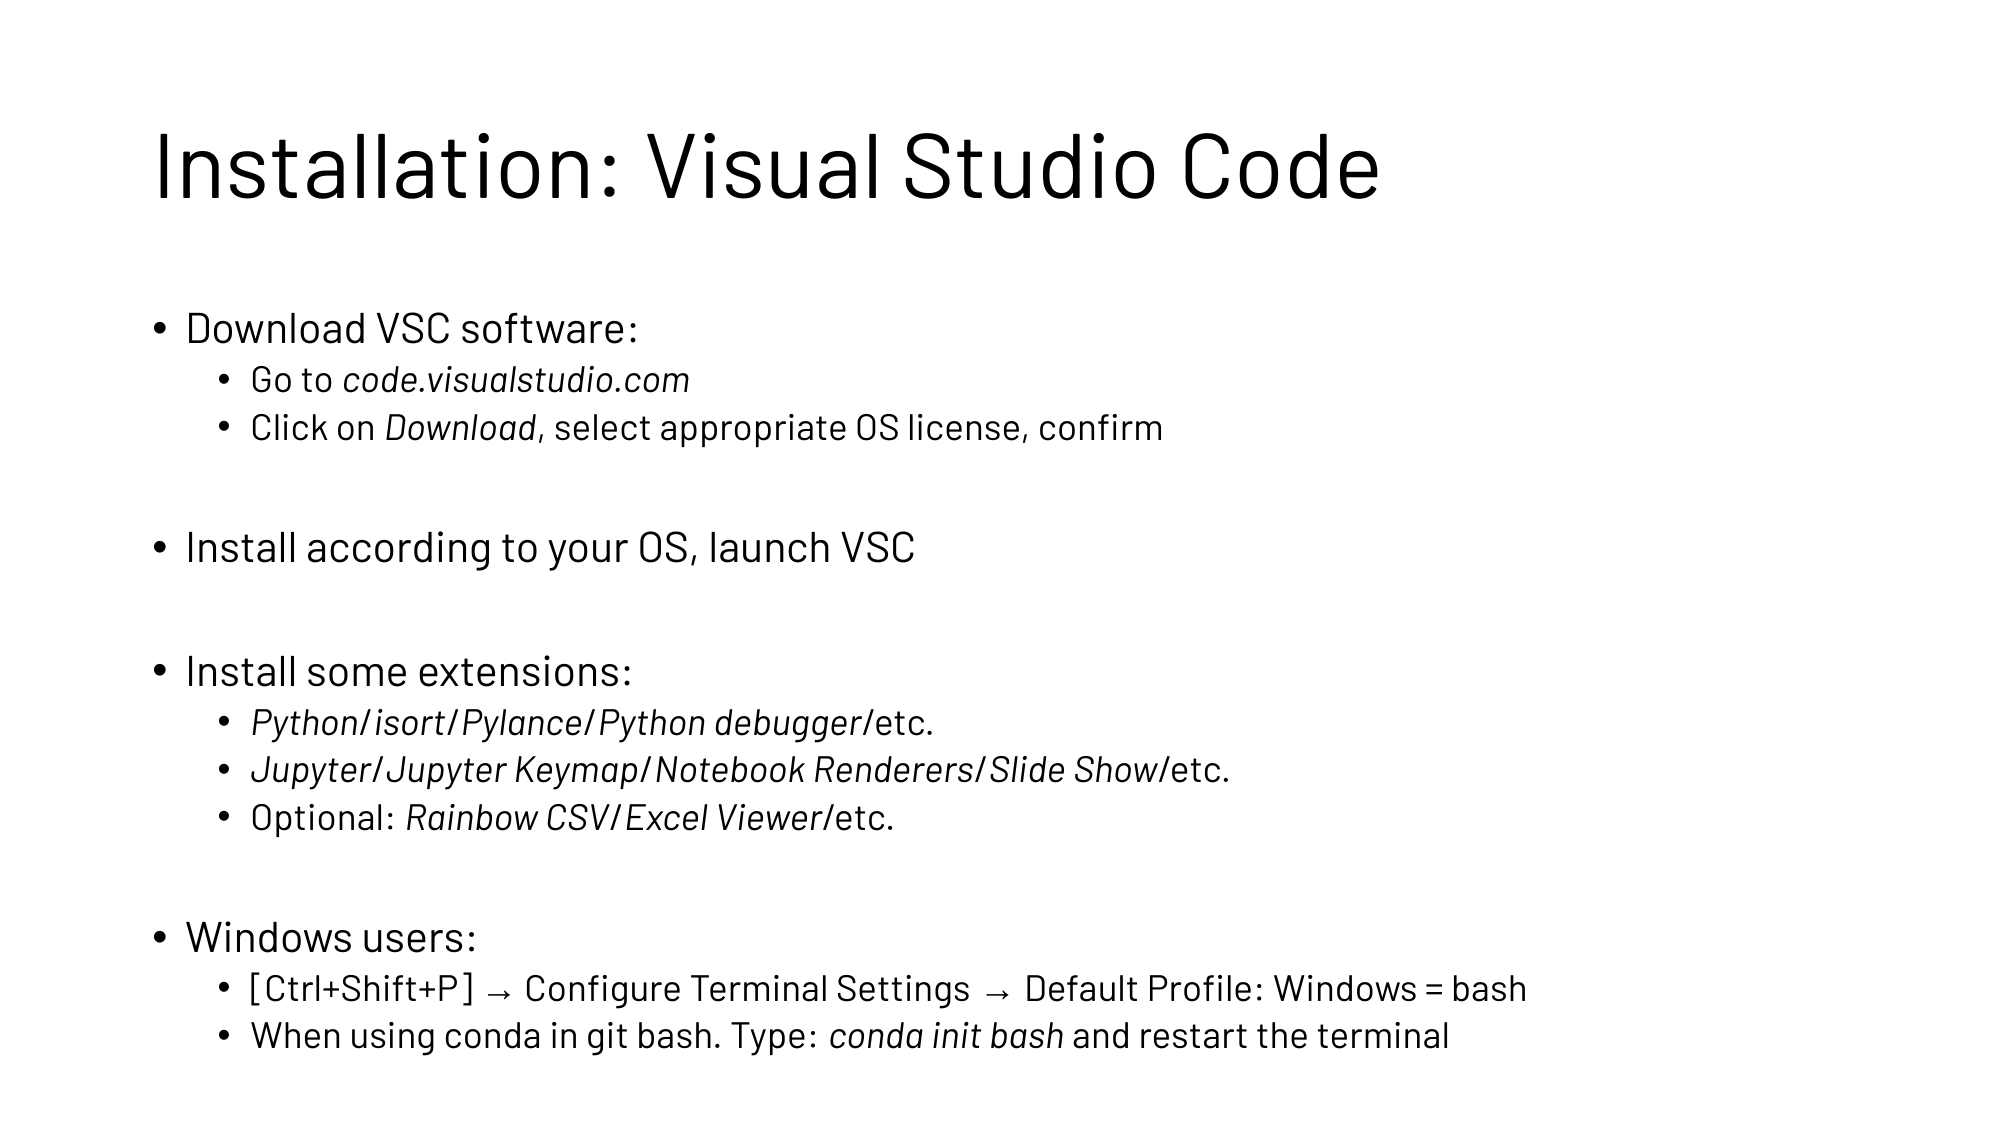

# Installation: Visual Studio Code
Download VSC software:
Go to code.visualstudio.com
Click on Download, select appropriate OS license, confirm

Install according to your OS, launch VSC

Install some extensions:
Python/isort/Pylance/Python debugger/etc.
Jupyter/Jupyter Keymap/Notebook Renderers/Slide Show/etc.
Optional: Rainbow CSV/Excel Viewer/etc.

Windows users:
[Ctrl+Shift+P] → Configure Terminal Settings → Default Profile: Windows = bash
When using conda in git bash. Type: conda init bash and restart the terminal